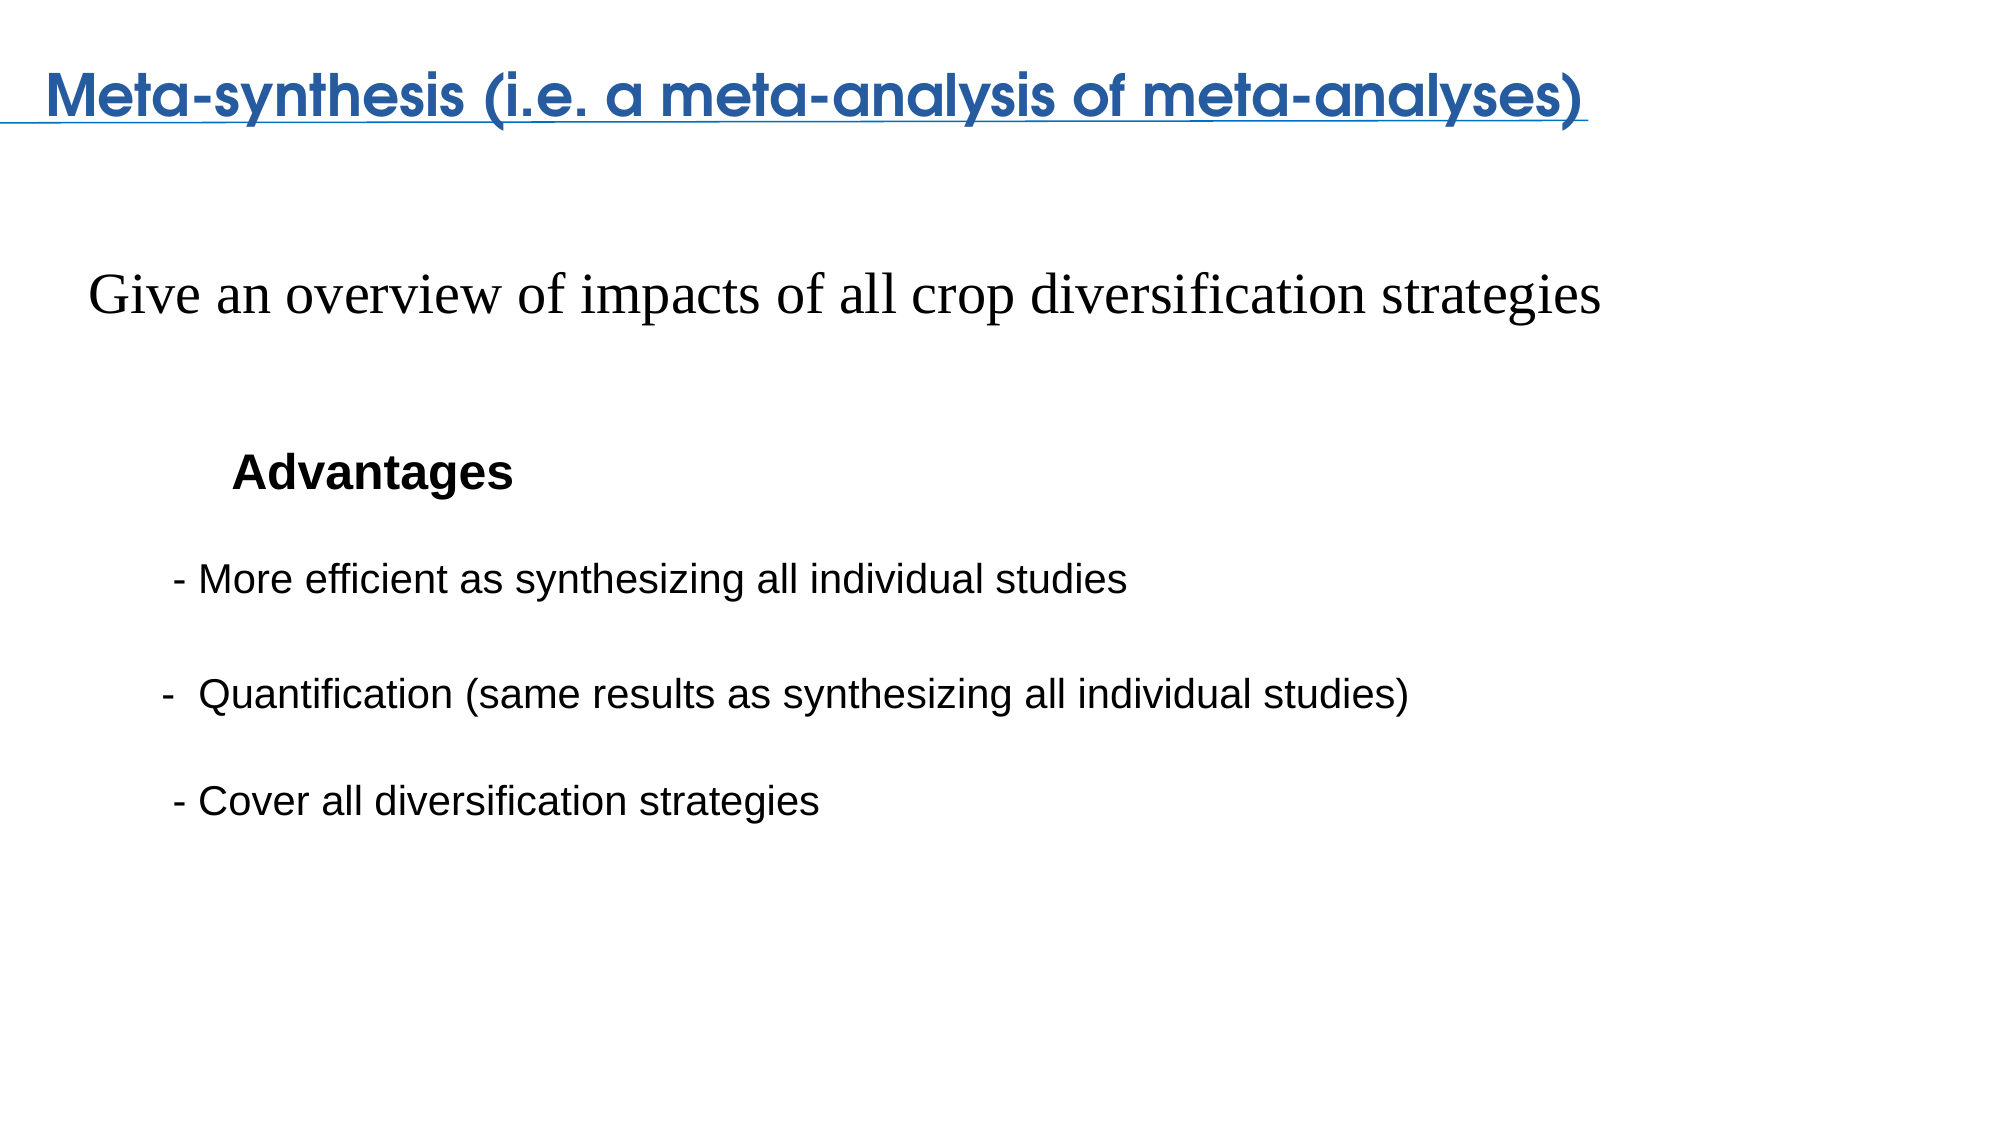

Meta-synthesis (i.e. a meta-analysis of meta-analyses)
Give an overview of impacts of all crop diversification strategies

     Advantages
 - More efficient as synthesizing all individual studies

-  Quantification (same results as synthesizing all individual studies)
 - Cover all diversification strategies